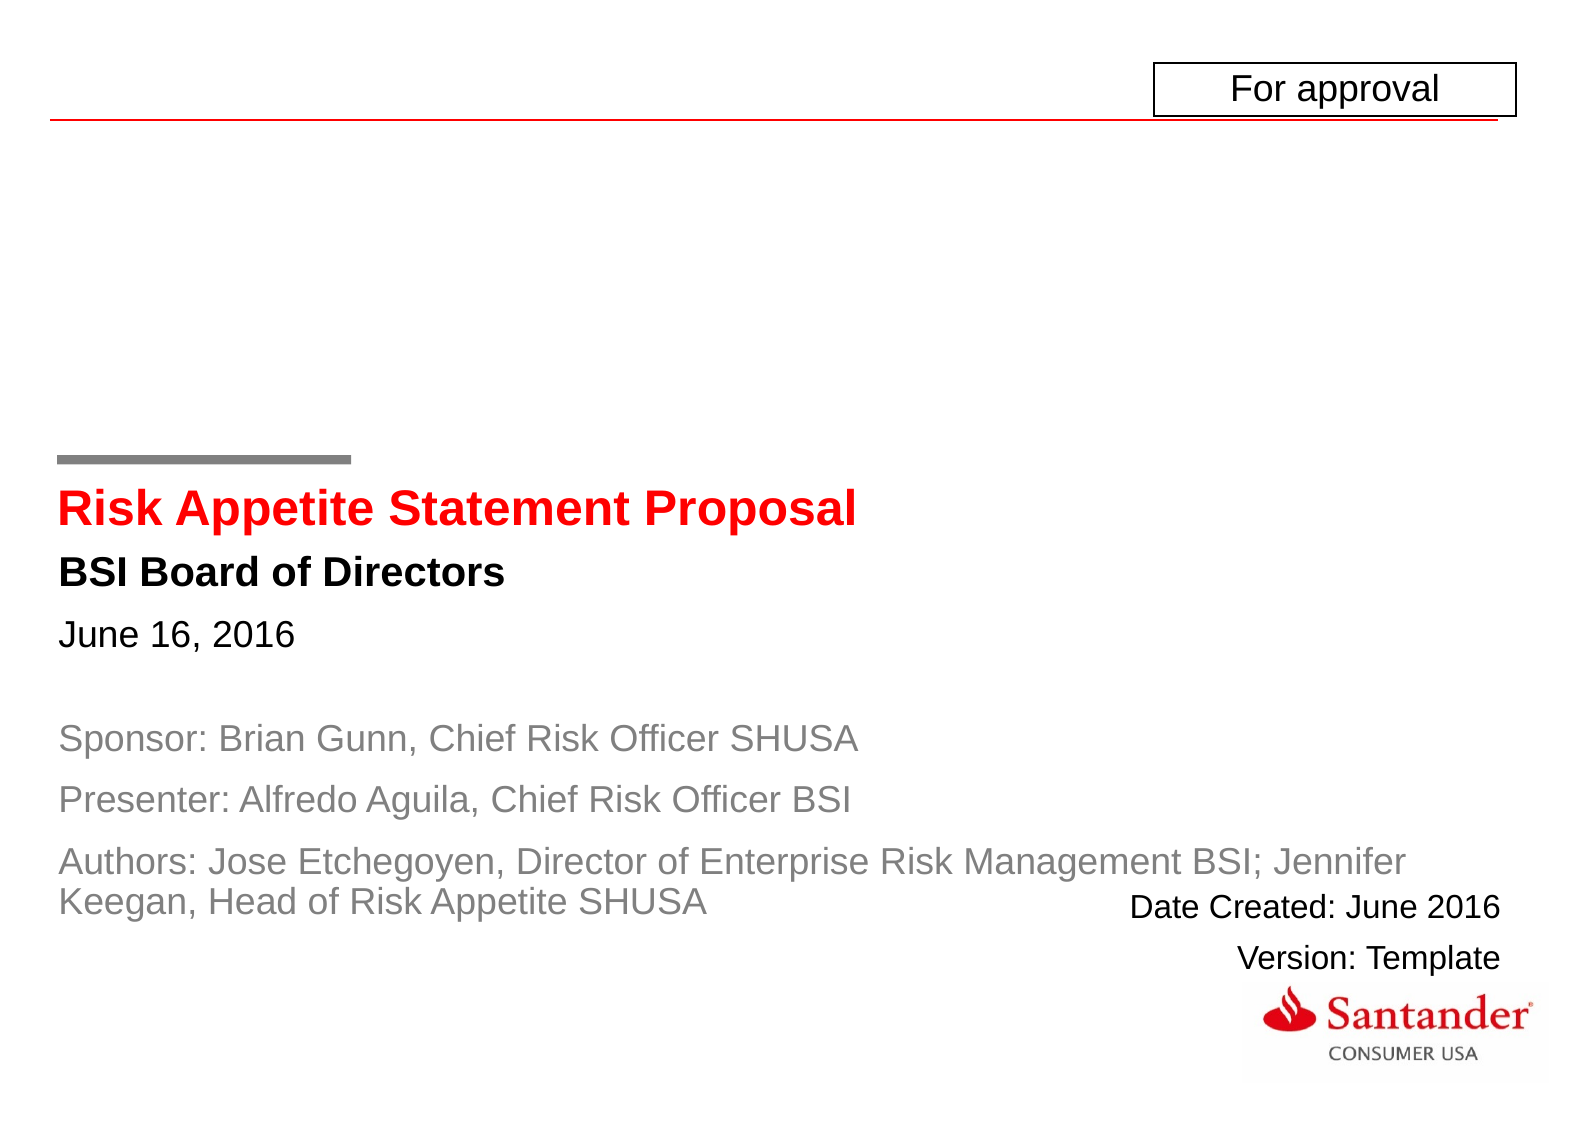

For approval
Risk Appetite Statement Proposal

BSI Board of Directors
June 16, 2016
Sponsor: Brian Gunn, Chief Risk Officer SHUSA
Presenter: Alfredo Aguila, Chief Risk Officer BSI
Authors: Jose Etchegoyen, Director of Enterprise Risk Management BSI; Jennifer Keegan, Head of Risk Appetite SHUSA
Date Created: June 2016
Version: Template